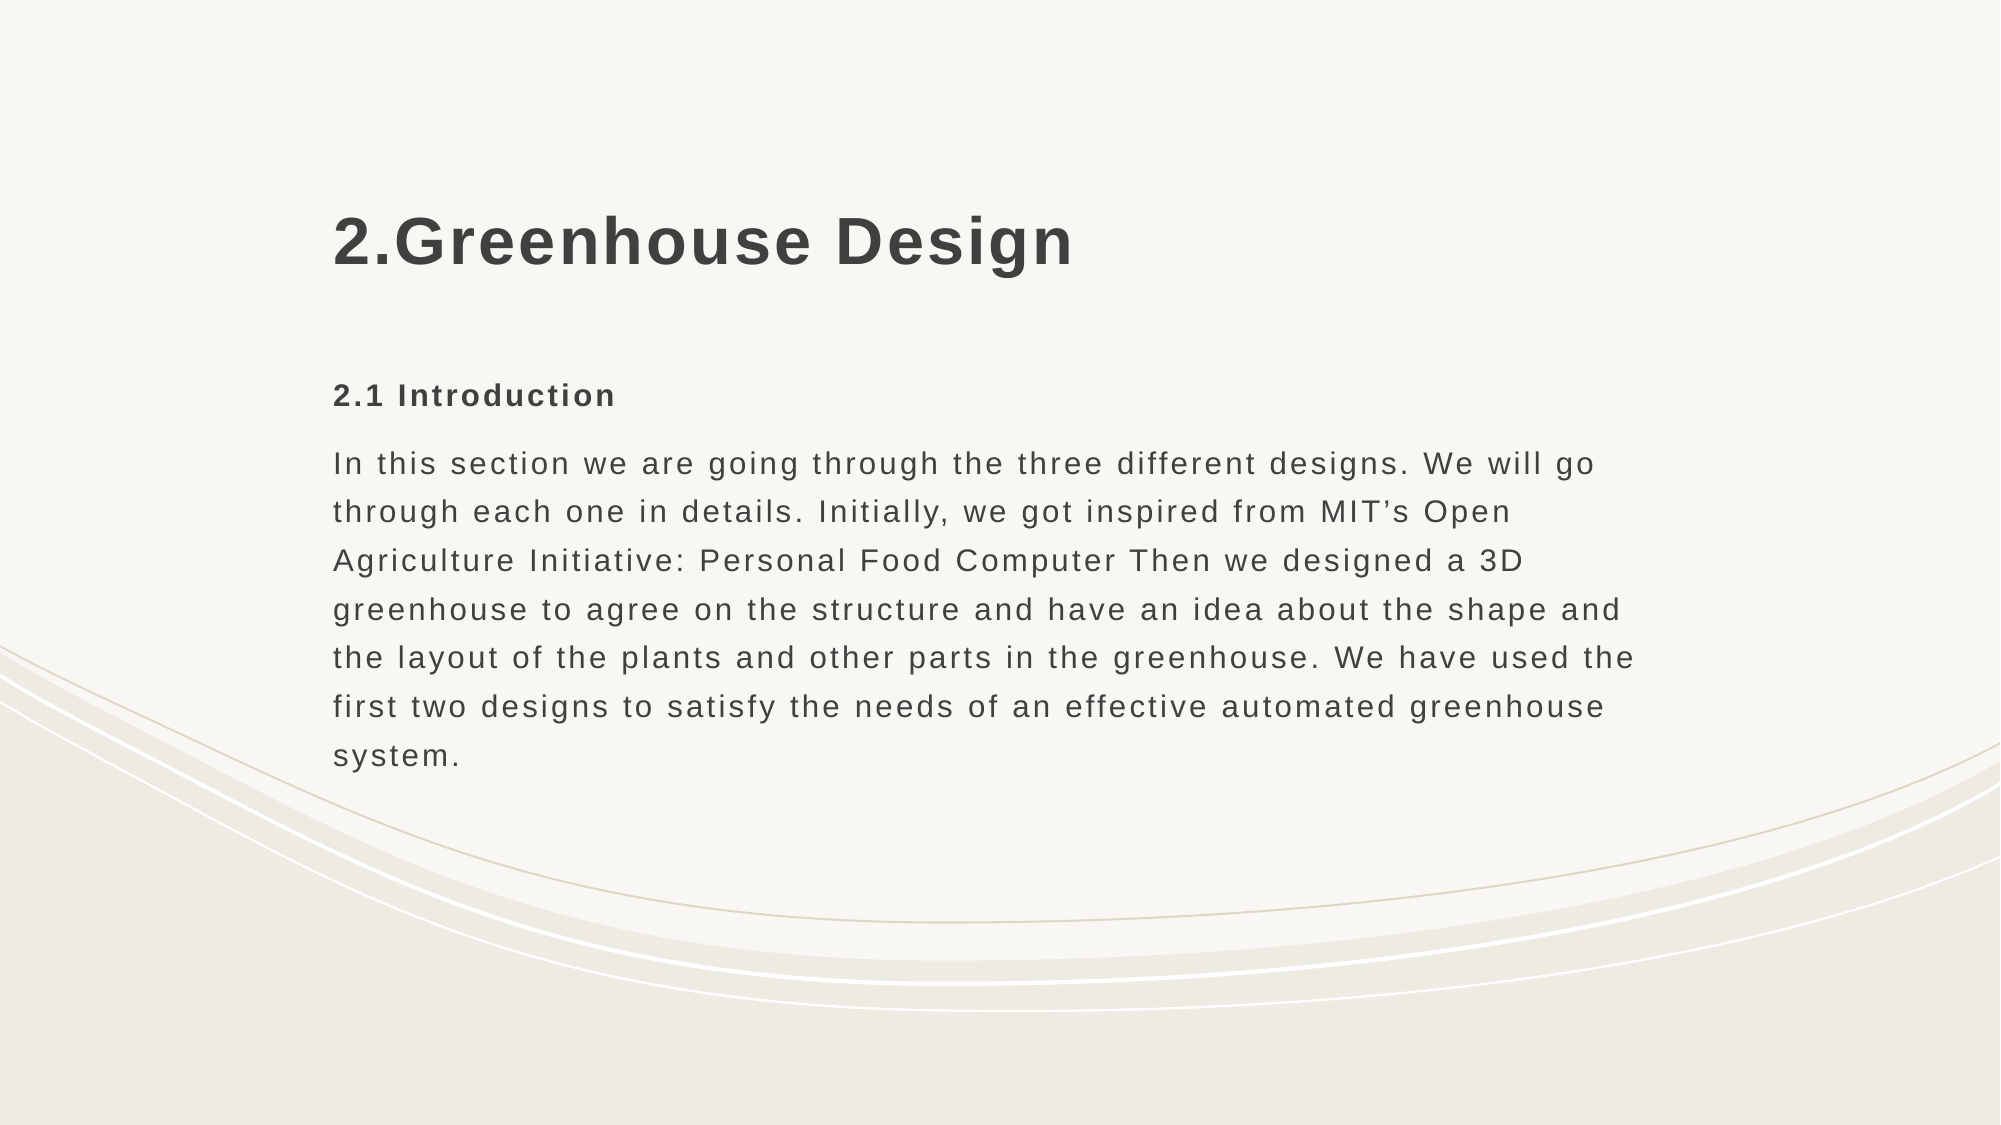

# 2.Greenhouse Design
2.1 Introduction
In this section we are going through the three different designs. We will go through each one in details. Initially, we got inspired from MIT’s Open Agriculture Initiative: Personal Food Computer Then we designed a 3D greenhouse to agree on the structure and have an idea about the shape and the layout of the plants and other parts in the greenhouse. We have used the first two designs to satisfy the needs of an effective automated greenhouse system.